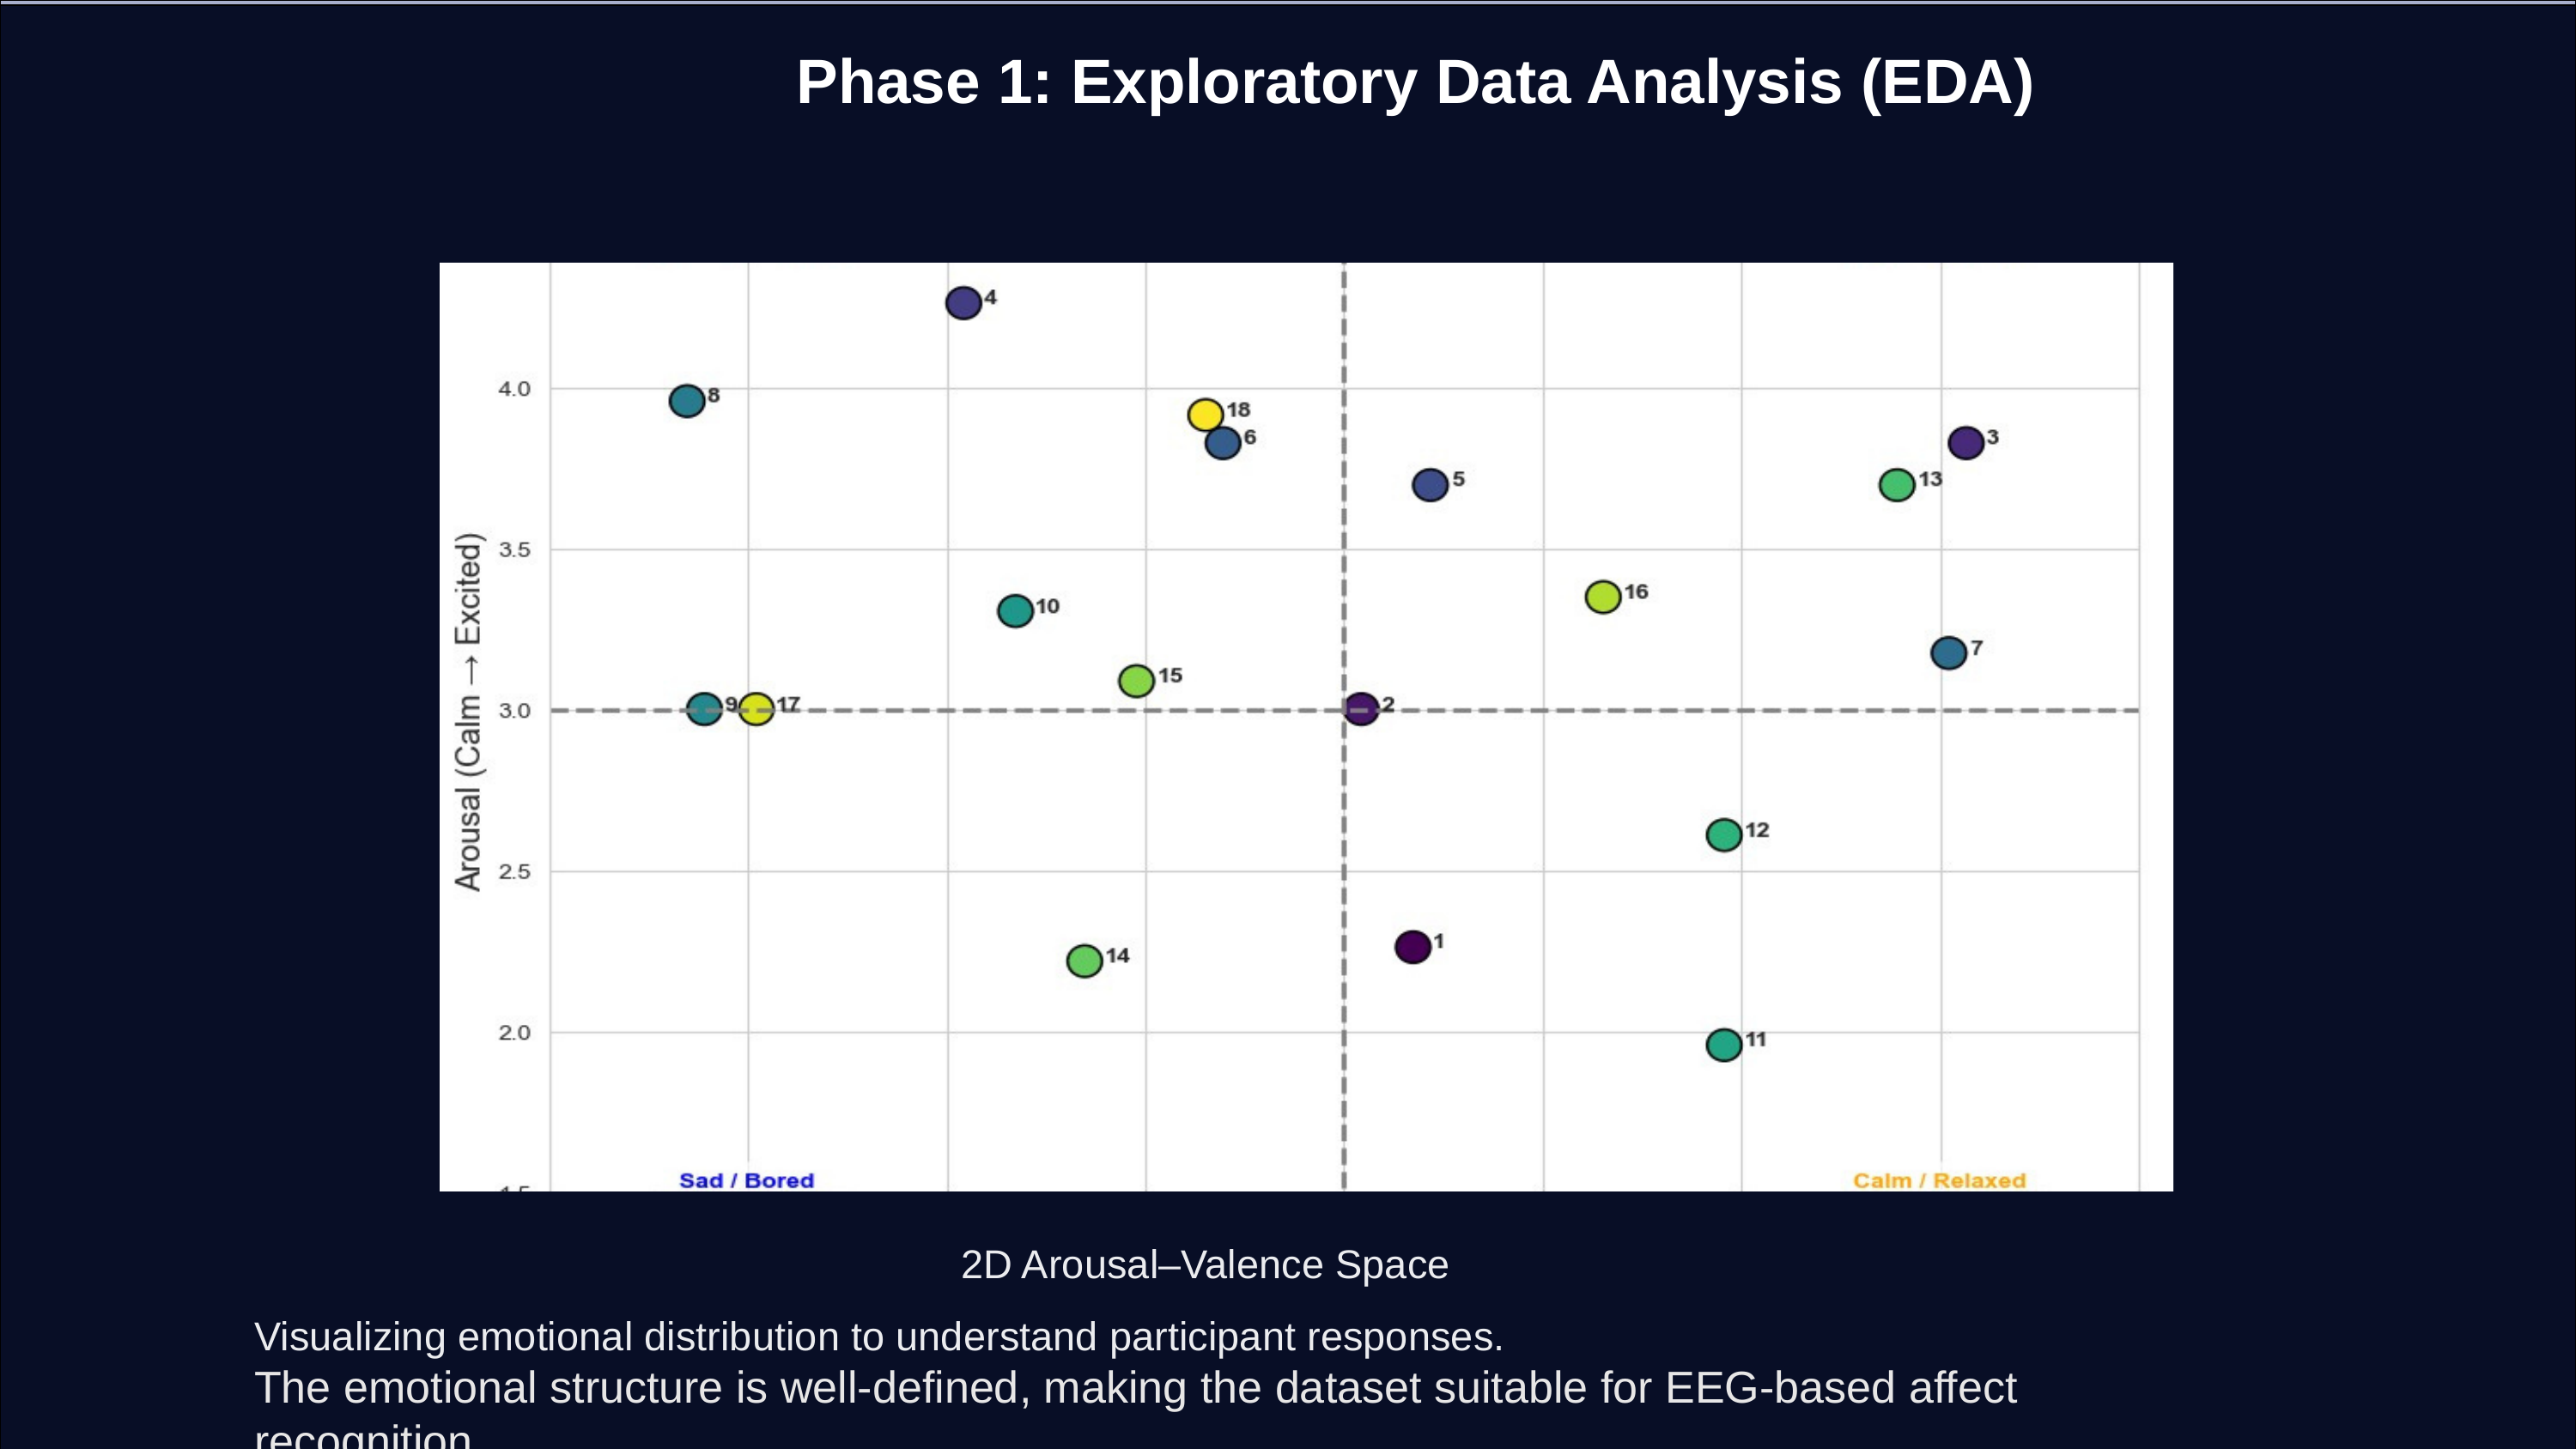

Phase 1: Exploratory Data Analysis (EDA)

2D Arousal–Valence Space
Visualizing emotional distribution to understand participant responses.
The emotional structure is well-defined, making the dataset suitable for EEG-based affect recognition